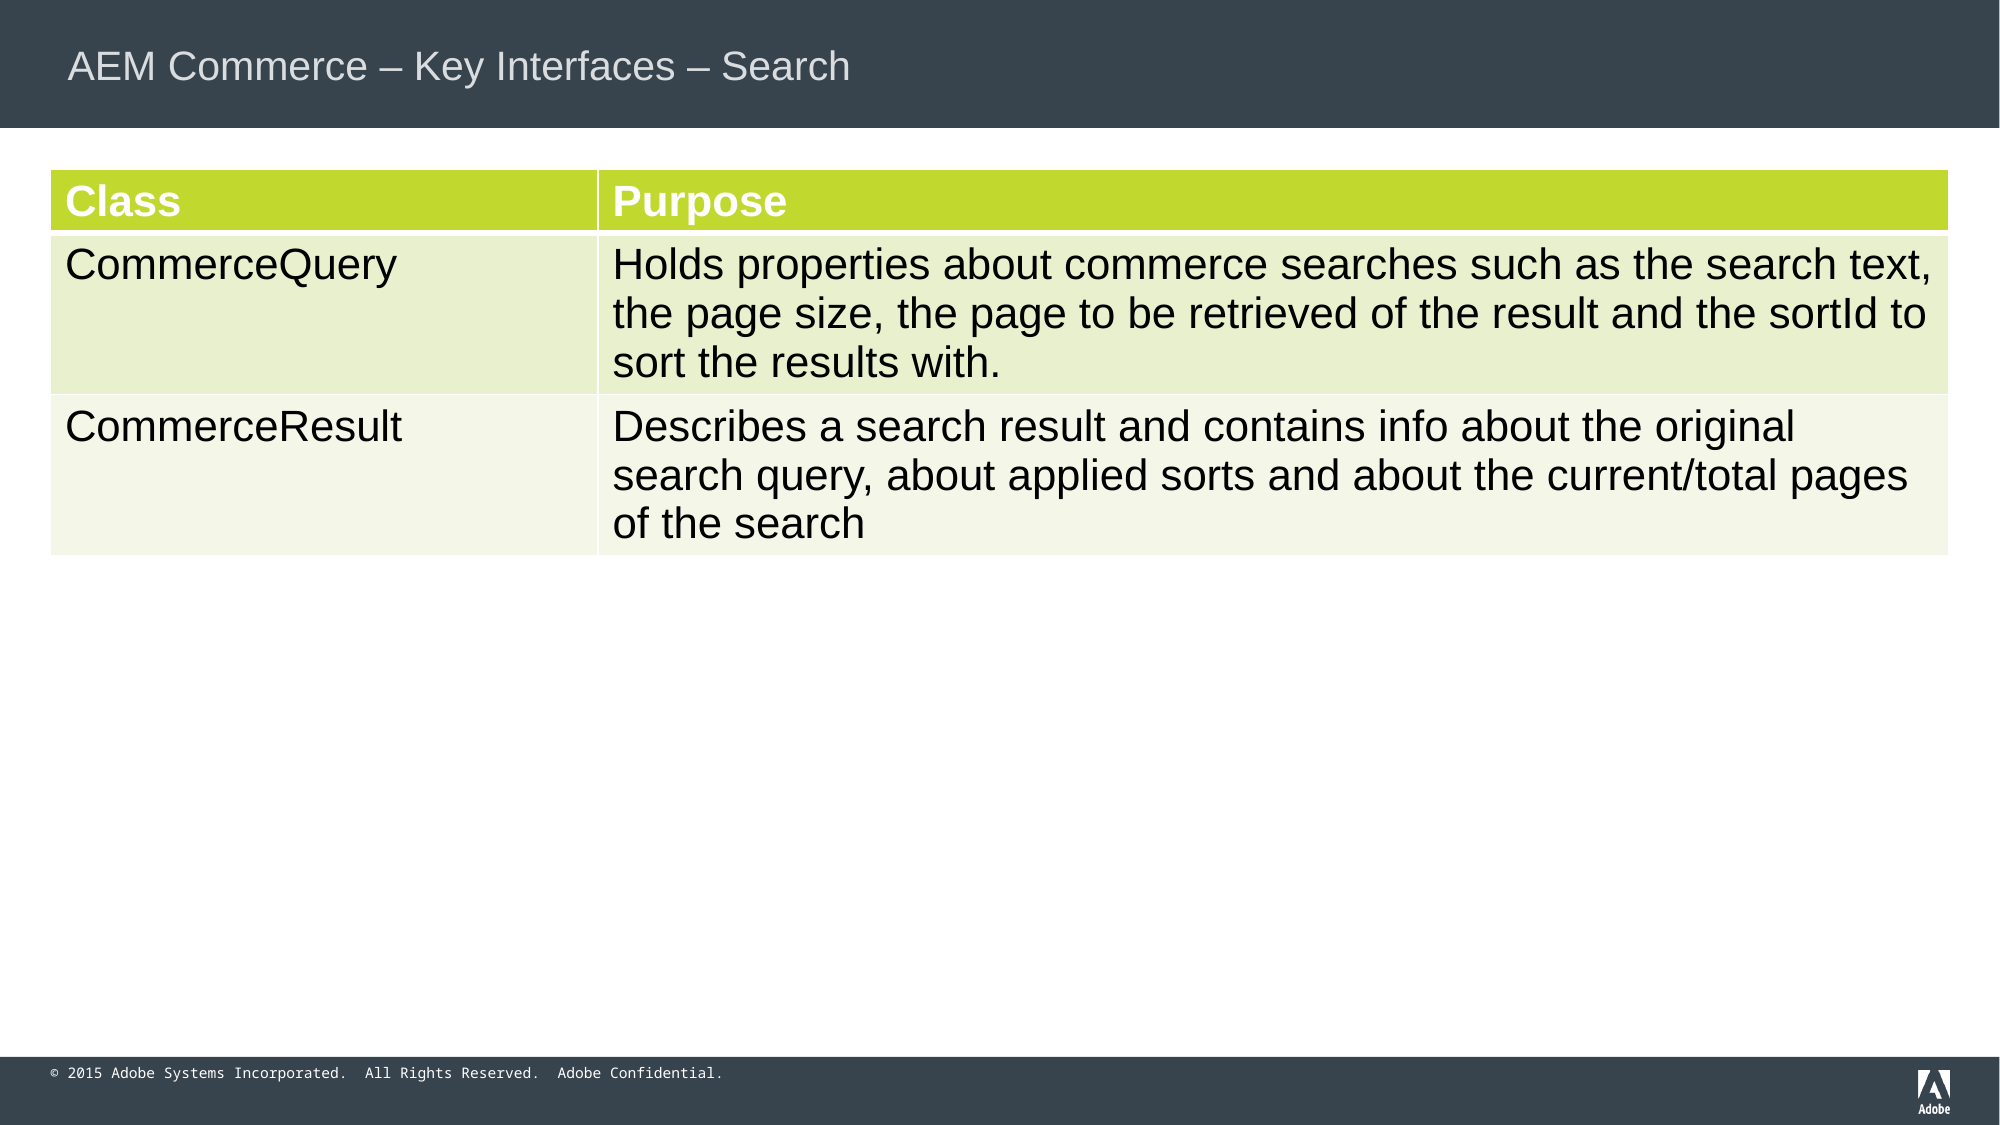

# AEM Commerce – Key Interfaces – Search
| Class | Purpose |
| --- | --- |
| CommerceQuery | Holds properties about commerce searches such as the search text, the page size, the page to be retrieved of the result and the sortId to sort the results with. |
| CommerceResult | Describes a search result and contains info about the original search query, about applied sorts and about the current/total pages of the search |